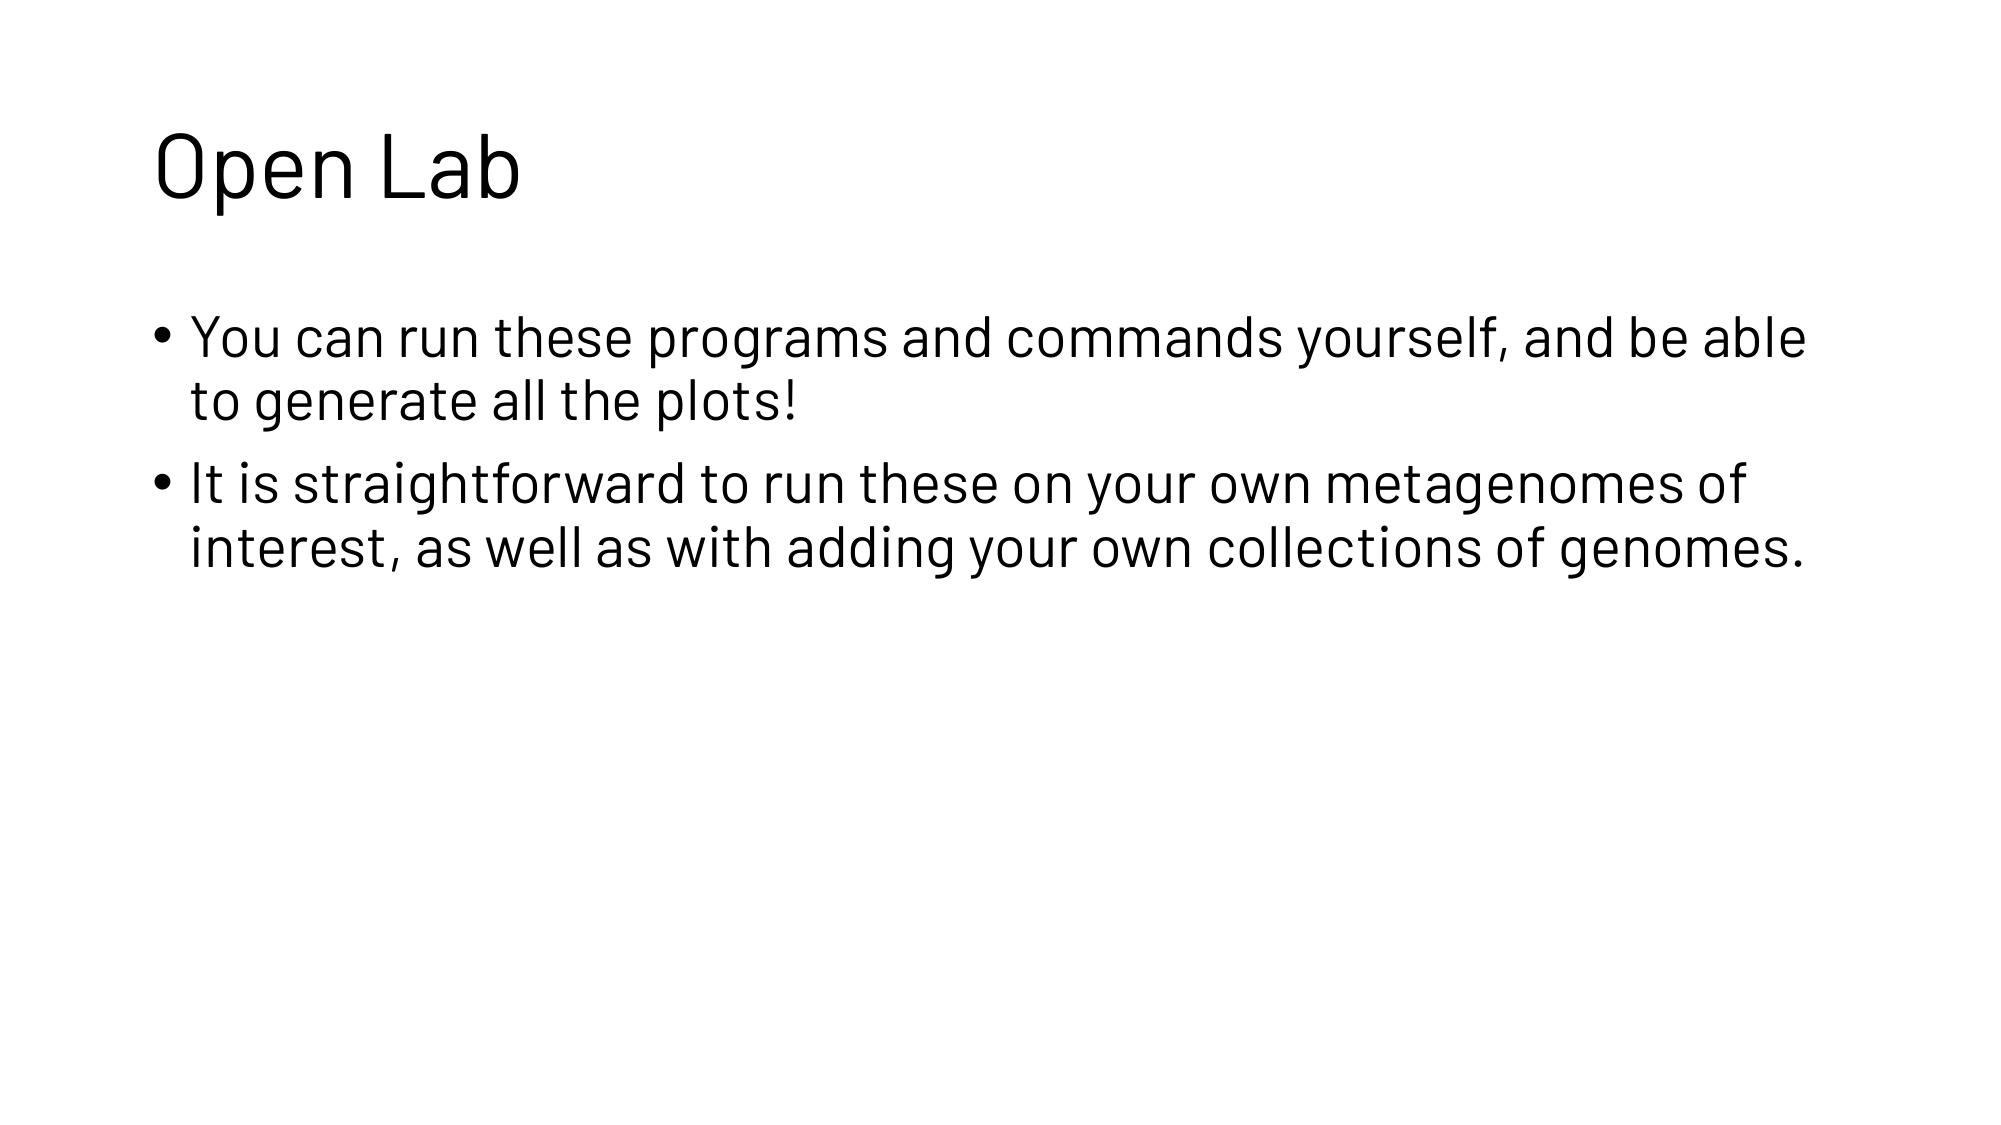

# Open Lab
You can run these programs and commands yourself, and be able to generate all the plots!
It is straightforward to run these on your own metagenomes of interest, as well as with adding your own collections of genomes.